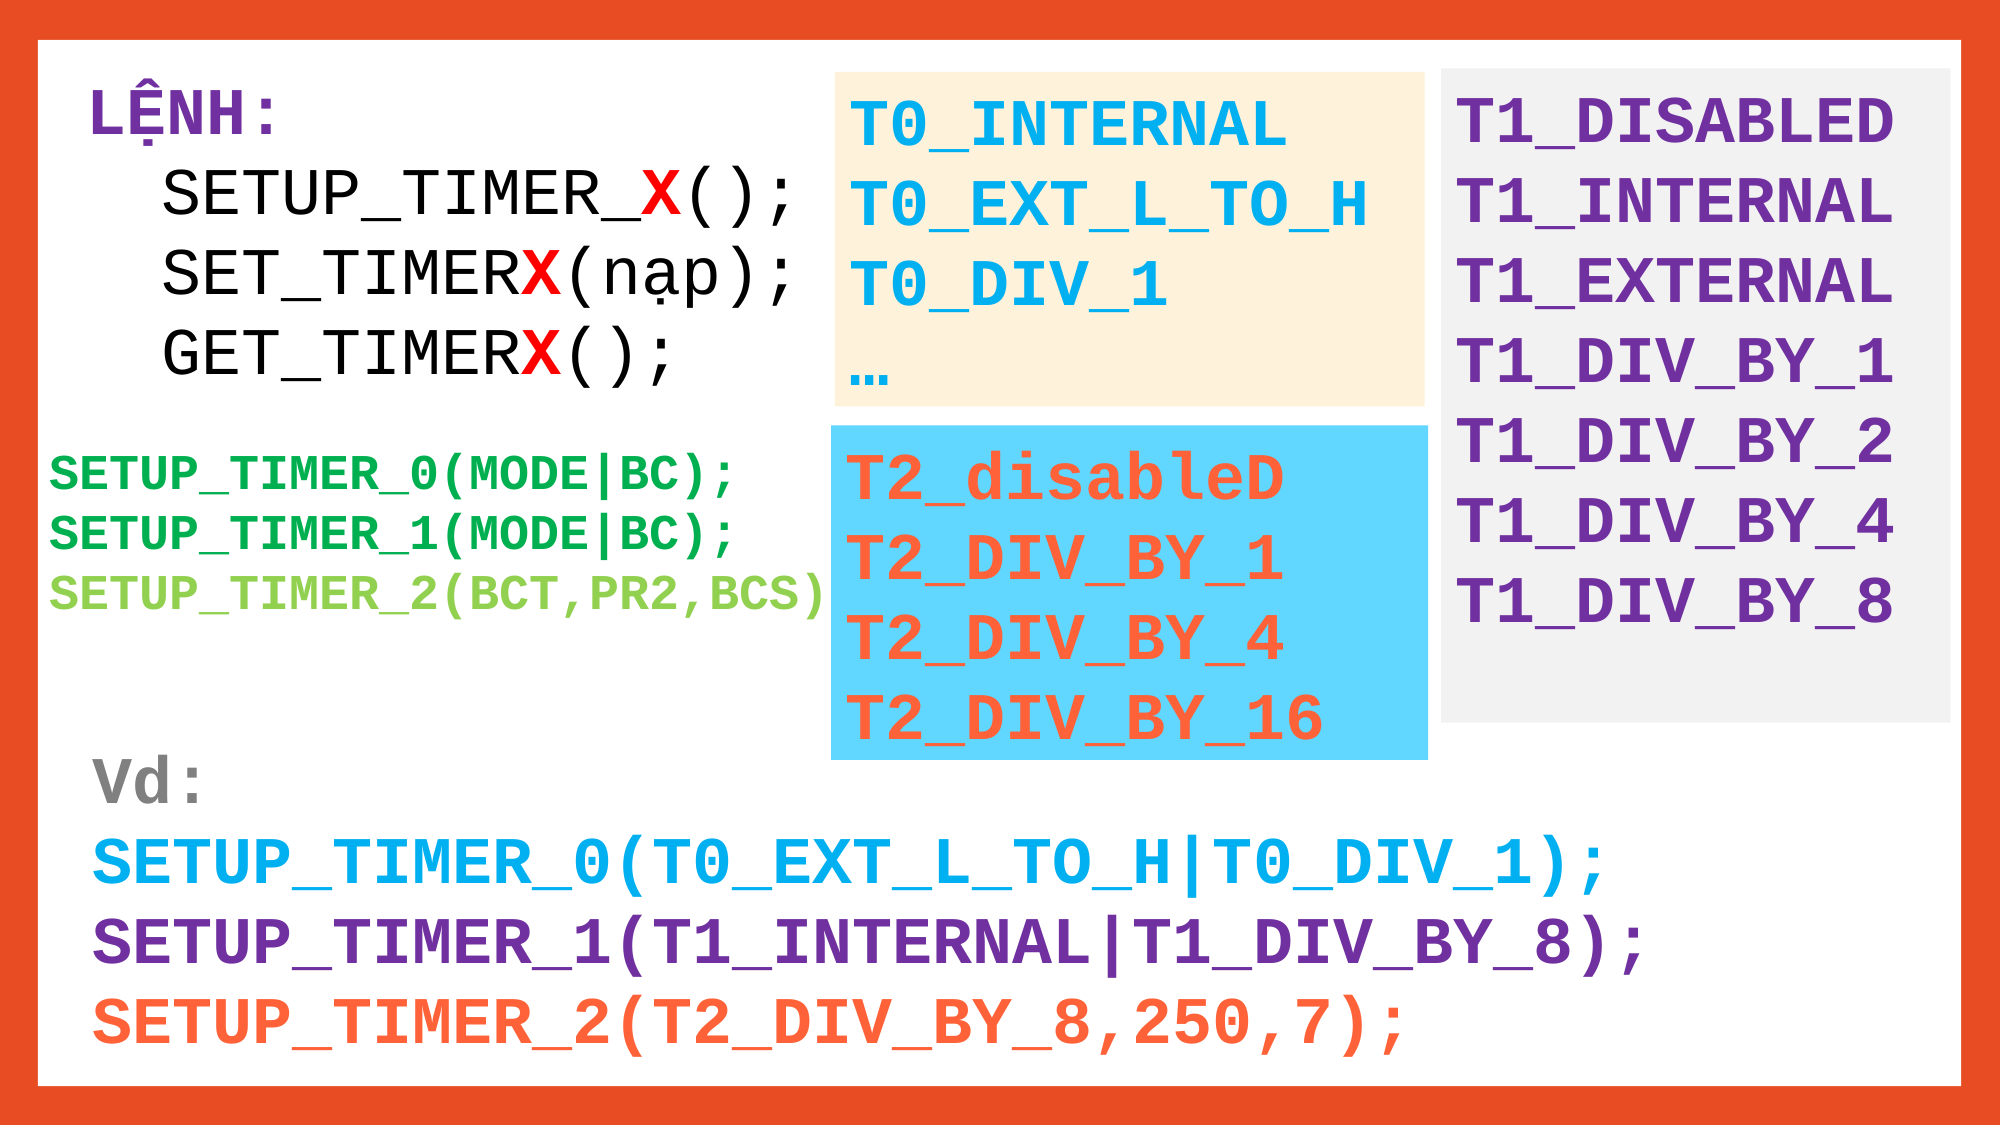

LỆNH:
SETUP_TIMER_X();
SET_TIMERX(nạp);
GET_TIMERX();
T1_DISABLED
T1_INTERNAL
T1_EXTERNAL
T1_DIV_BY_1
T1_DIV_BY_2
T1_DIV_BY_4
T1_DIV_BY_8

T0_INTERNAL
T0_EXT_L_TO_H
T0_DIV_1
…
T2_disableD
T2_DIV_BY_1
T2_DIV_BY_4
T2_DIV_BY_16
SETUP_TIMER_0(MODE|BC);
SETUP_TIMER_1(MODE|BC);
SETUP_TIMER_2(BCT,PR2,BCS)
Vd:
SETUP_TIMER_0(T0_EXT_L_TO_H|T0_DIV_1);
SETUP_TIMER_1(T1_INTERNAL|T1_DIV_BY_8);
SETUP_TIMER_2(T2_DIV_BY_8,250,7);